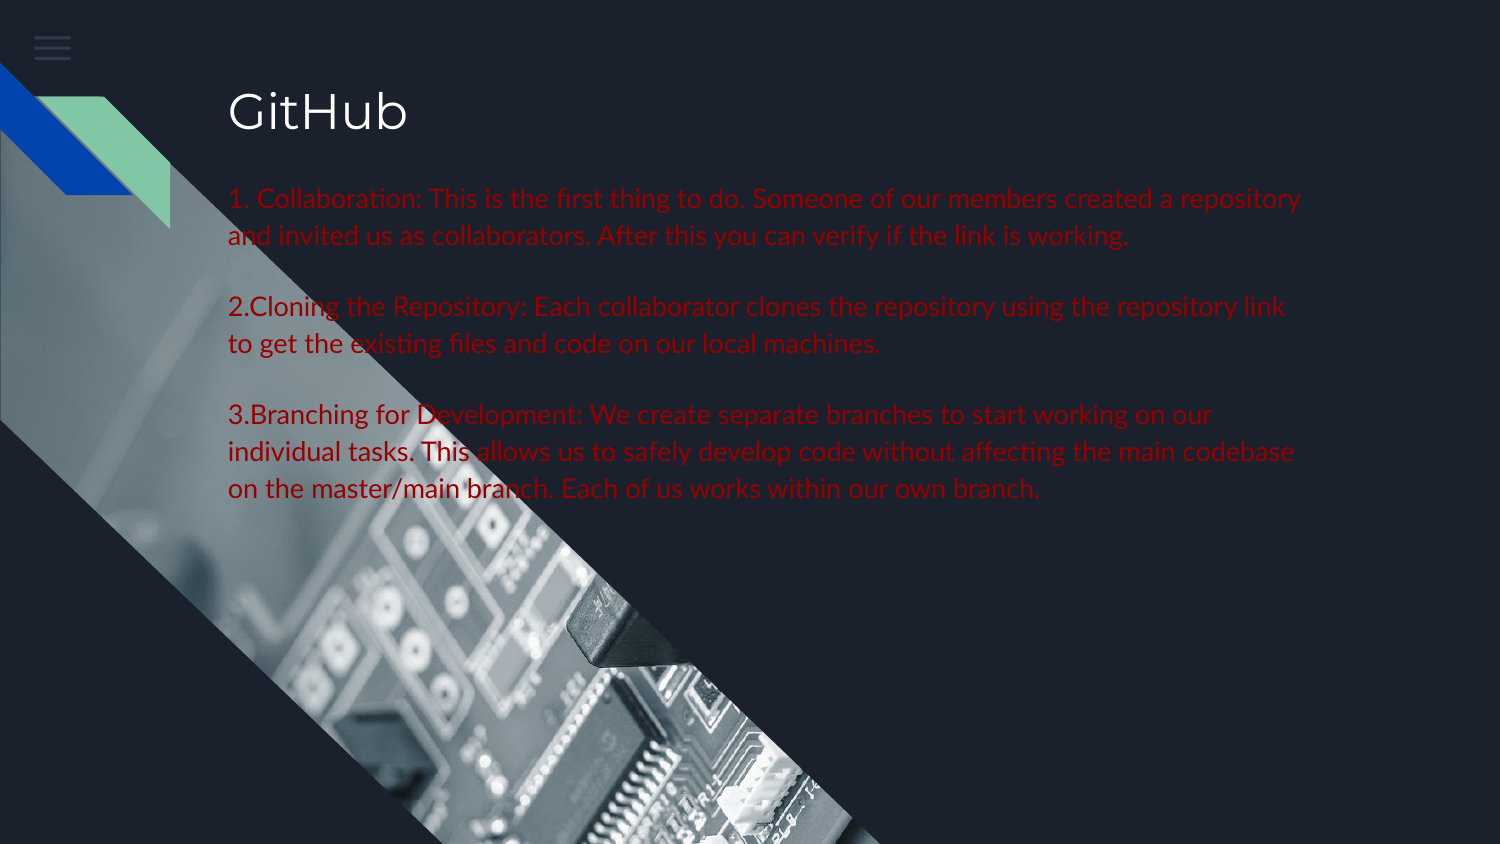

# GitHub
1. Collaboration: This is the first thing to do. Someone of our members created a repository and invited us as collaborators. After this you can verify if the link is working.
2.Cloning the Repository: Each collaborator clones the repository using the repository link to get the existing files and code on our local machines.
3.Branching for Development: We create separate branches to start working on our individual tasks. This allows us to safely develop code without affecting the main codebase on the master/main branch. Each of us works within our own branch.